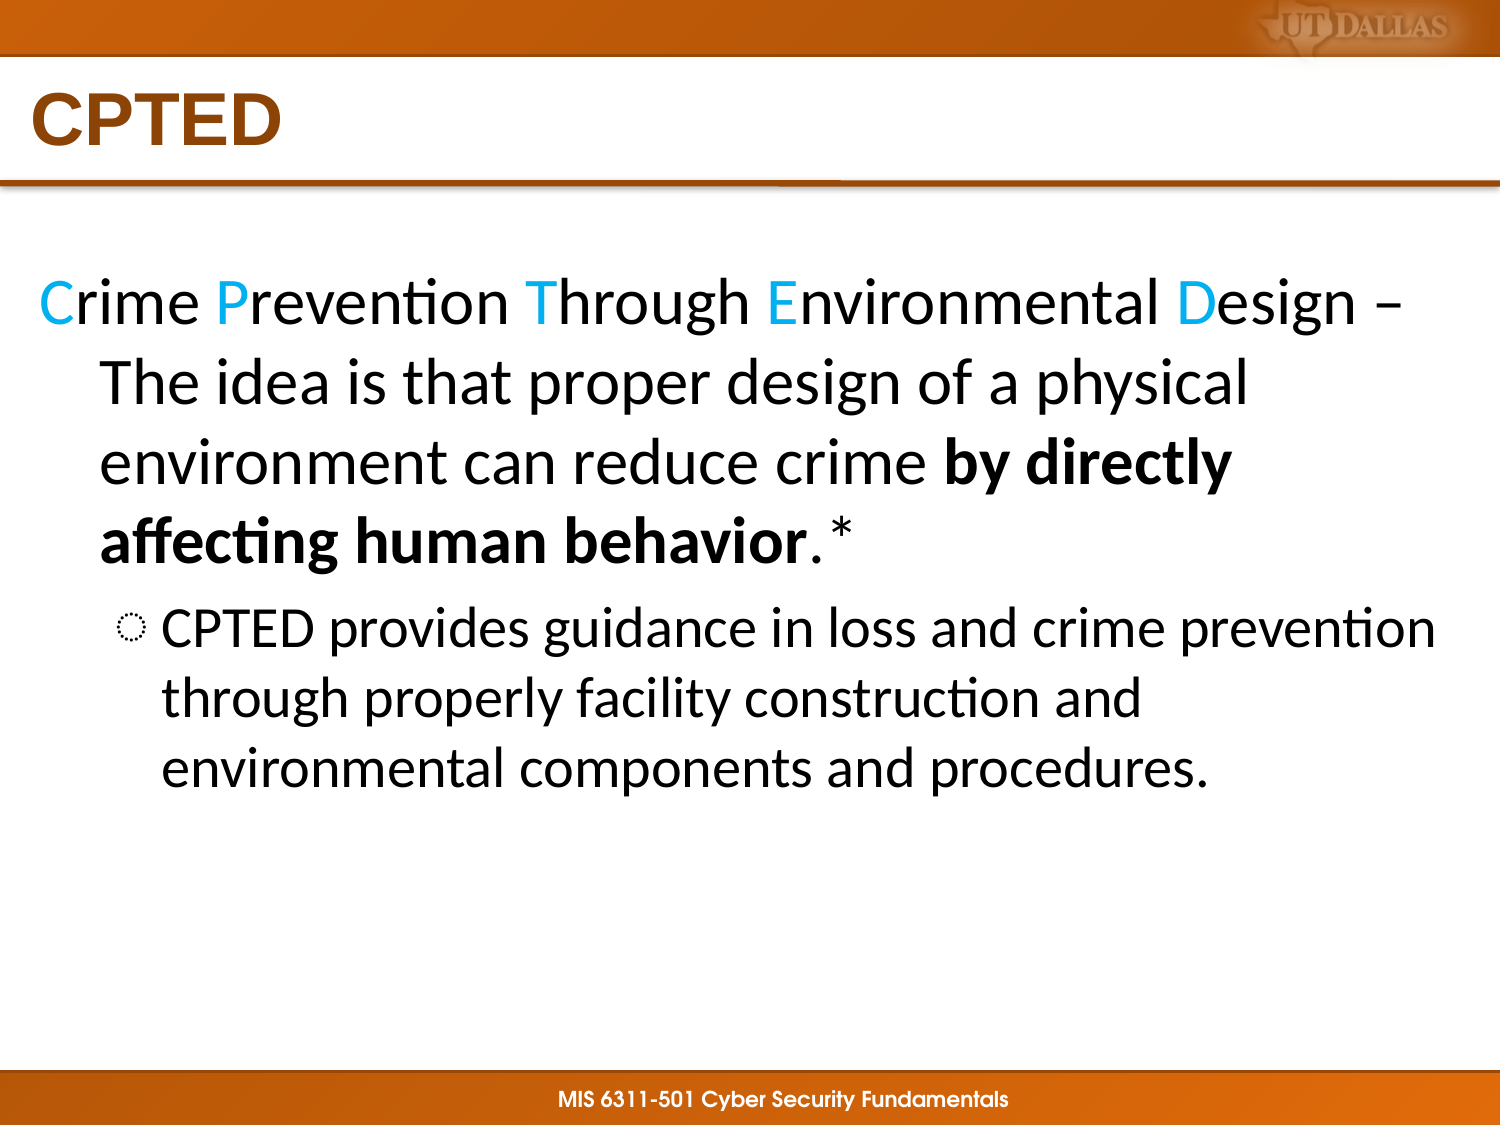

# CPTED
Crime Prevention Through Environmental Design – The idea is that proper design of a physical environment can reduce crime by directly affecting human behavior.*
CPTED provides guidance in loss and crime prevention through properly facility construction and environmental components and procedures.